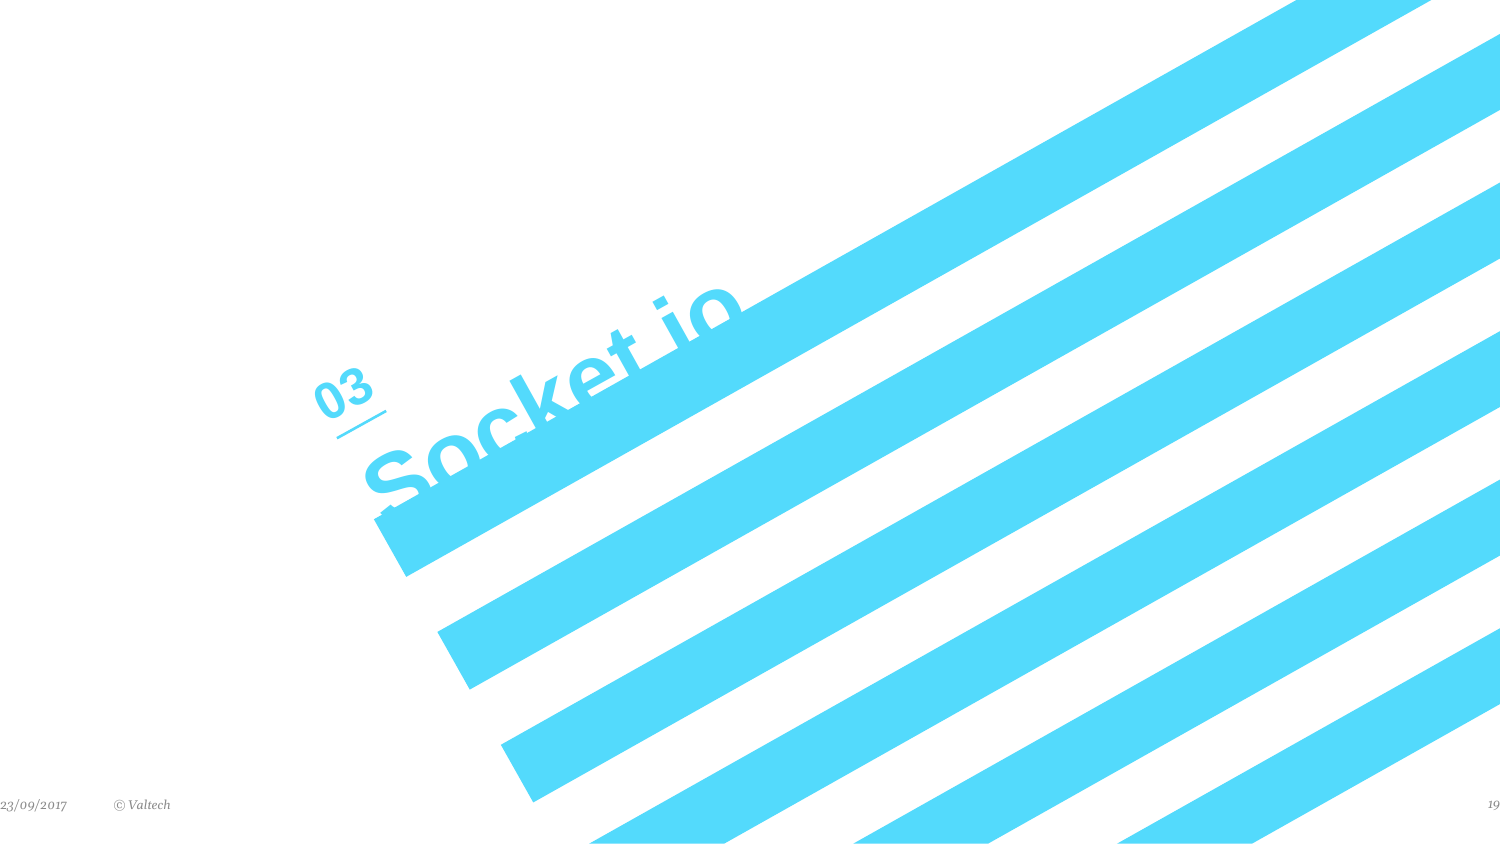

# Socket.io
03

23/09/2017	© Valtech
19